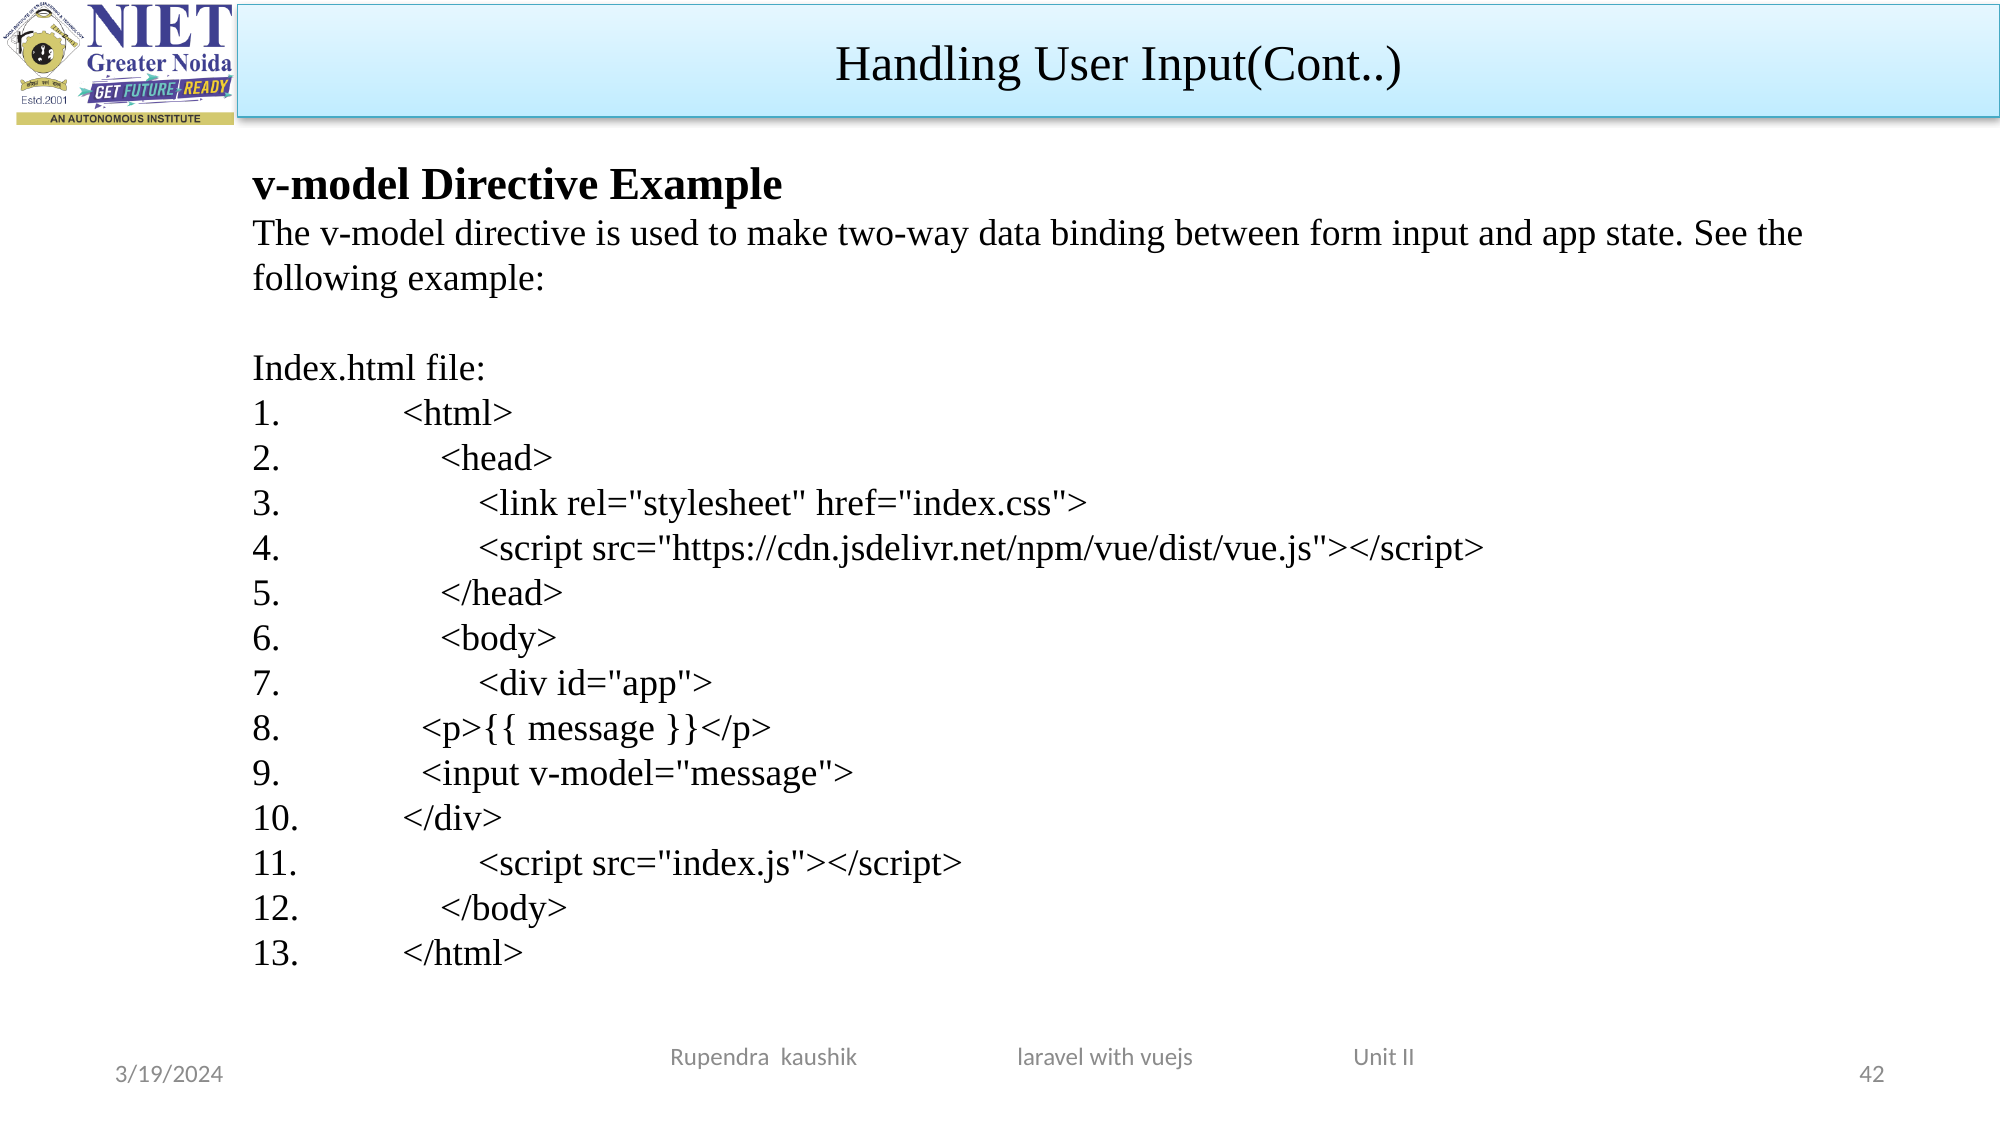

Handling User Input(Cont..)
v-model Directive Example
The v-model directive is used to make two-way data binding between form input and app state. See the following example:

Index.html file:
1.	<html>
2.	    <head>
3.	        <link rel="stylesheet" href="index.css">
4.	        <script src="https://cdn.jsdelivr.net/npm/vue/dist/vue.js"></script>
5.	    </head>
6.	    <body>
7.	        <div id="app">
8.	  <p>{{ message }}</p>
9.	  <input v-model="message">
10.	</div>
11.	        <script src="index.js"></script>
12.	    </body>
13.	</html>
Rupendra  kaushik                            laravel with vuejs                            Unit II
3/19/2024
42